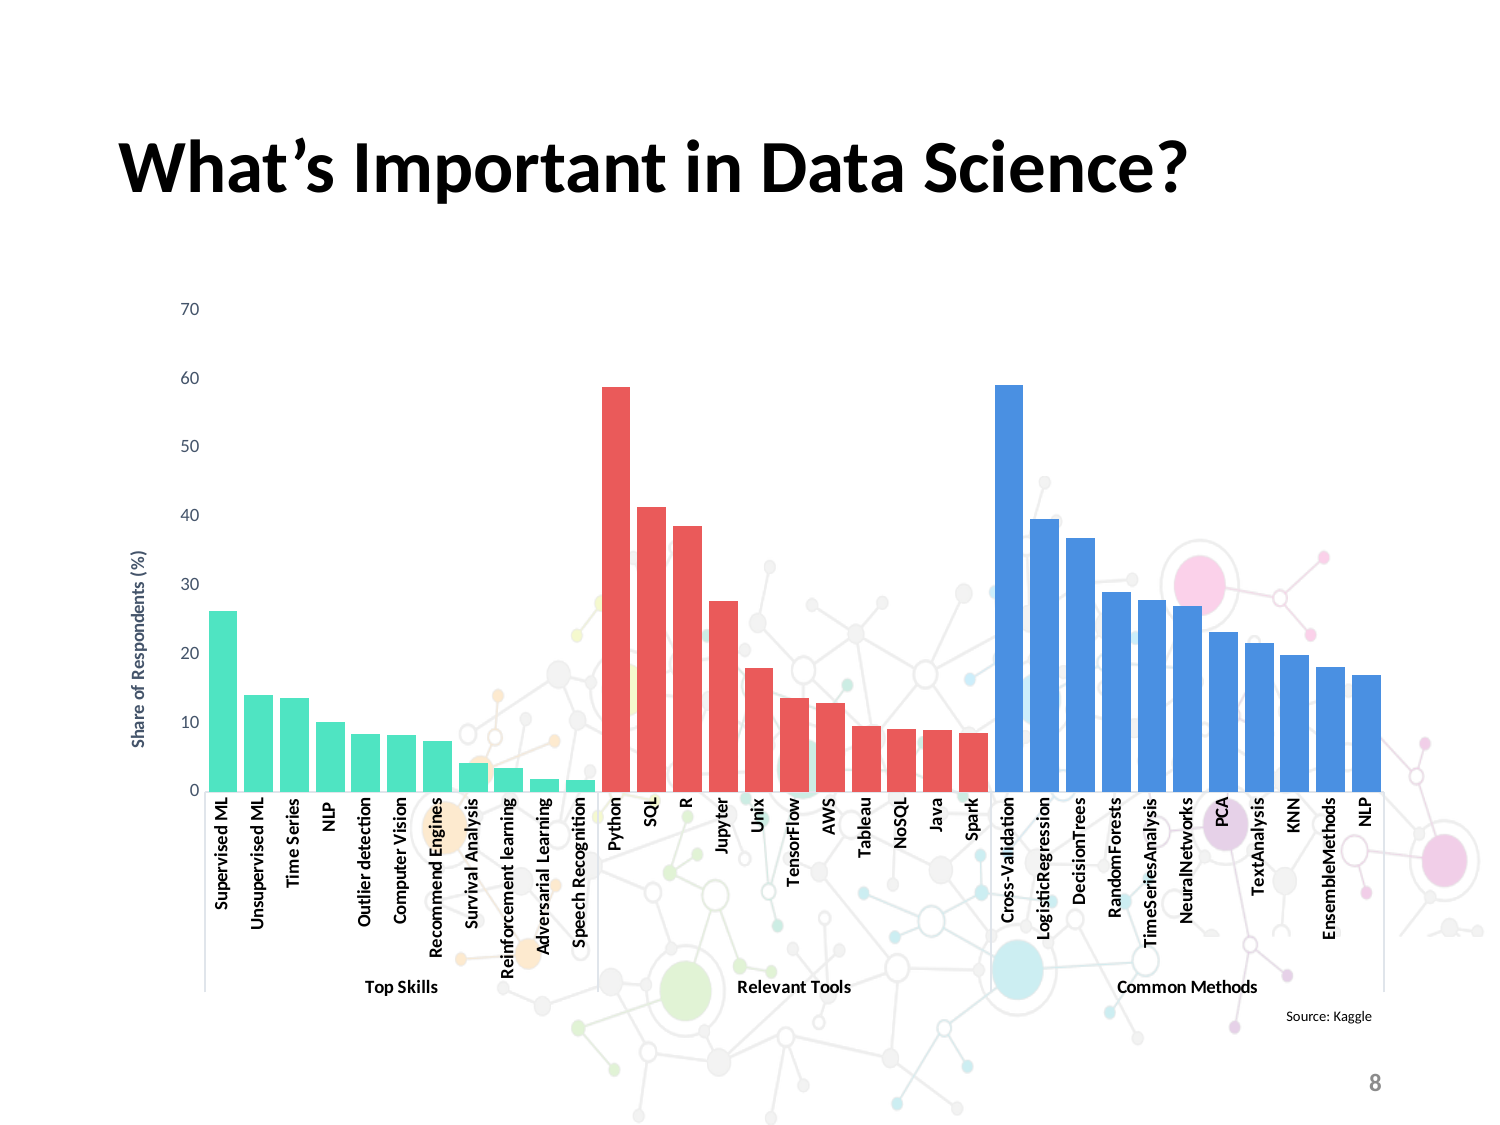

# What’s Important in Data Science?

### Chart

| Category | Total |
|---|---|
| Supervised ML | 26.398426669245893 |
| Unsupervised ML | 14.150304671631686 |
| Time Series | 13.70216332978689 |
| NLP  | 10.197633555791985 |
| Outlier detection | 8.450204726440338 |
| Computer Vision | 8.266434535899668 |
| Recommend Engines | 7.4314085823903016 |
| Survival Analysis | 4.233162459296515 |
| Reinforcement learning | 3.4626172743979113 |
| Adversarial Learning | 1.9344230583228552 |
| Speech Recognition | 1.7732211367959507 |
| Python | 58.9645498597296 |
| SQL | 41.5200204029584 |
| R | 38.7273654679928 |
| Jupyter | 27.7735271614384 |
| Unix | 18.0438663606222 |
| TensorFlow | 13.6699821474113 |
| AWS | 12.9048712063249 |
| Tableau | 9.62764600867125 |
| NoSQL | 9.21958684009181 |
| Java | 8.96454985972966 |
| Spark | 8.60749808722264 |
| Cross-Validation | 59.248322147651 |
| LogisticRegression | 39.7718120805369 |
| DecisionTrees | 37.0201342281879 |
| RandomForests | 29.1677852348993 |
| TimeSeriesAnalysis | 27.9328859060402 |
| NeuralNetworks | 27.1006711409395 |
| PCA | 23.234899328859 |
| TextAnalysis | 21.744966442953 |
| KNN | 19.9060402684563 |
| EnsembleMethods | 18.1342281879194 |
| NLP | 17.0201342281879 |
Source: Kaggle
8